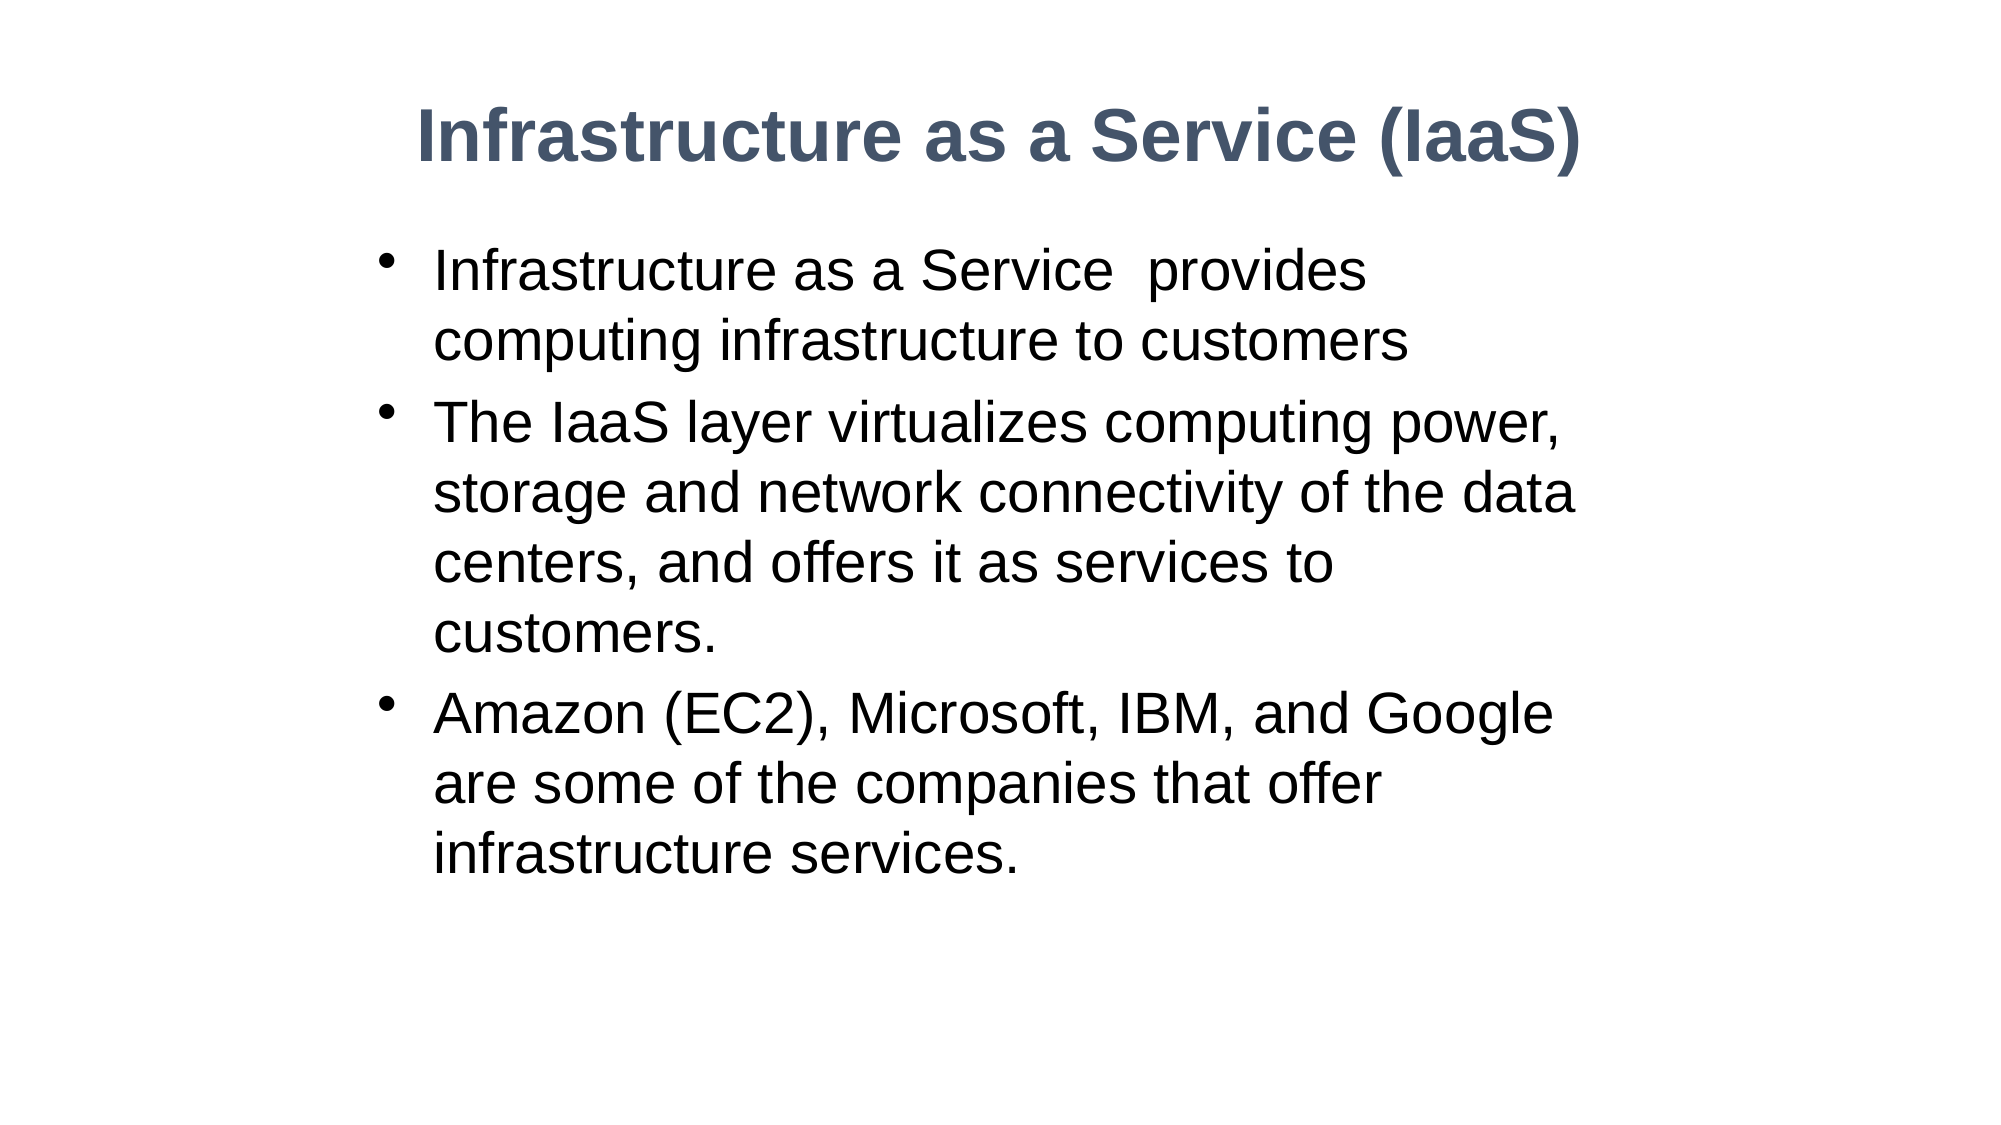

Infrastructure as a Service (IaaS)
Infrastructure as a Service  provides computing infrastructure to customers
The IaaS layer virtualizes computing power, storage and network connectivity of the data centers, and offers it as services to customers.
Amazon (EC2), Microsoft, IBM, and Google are some of the companies that offer infrastructure services.